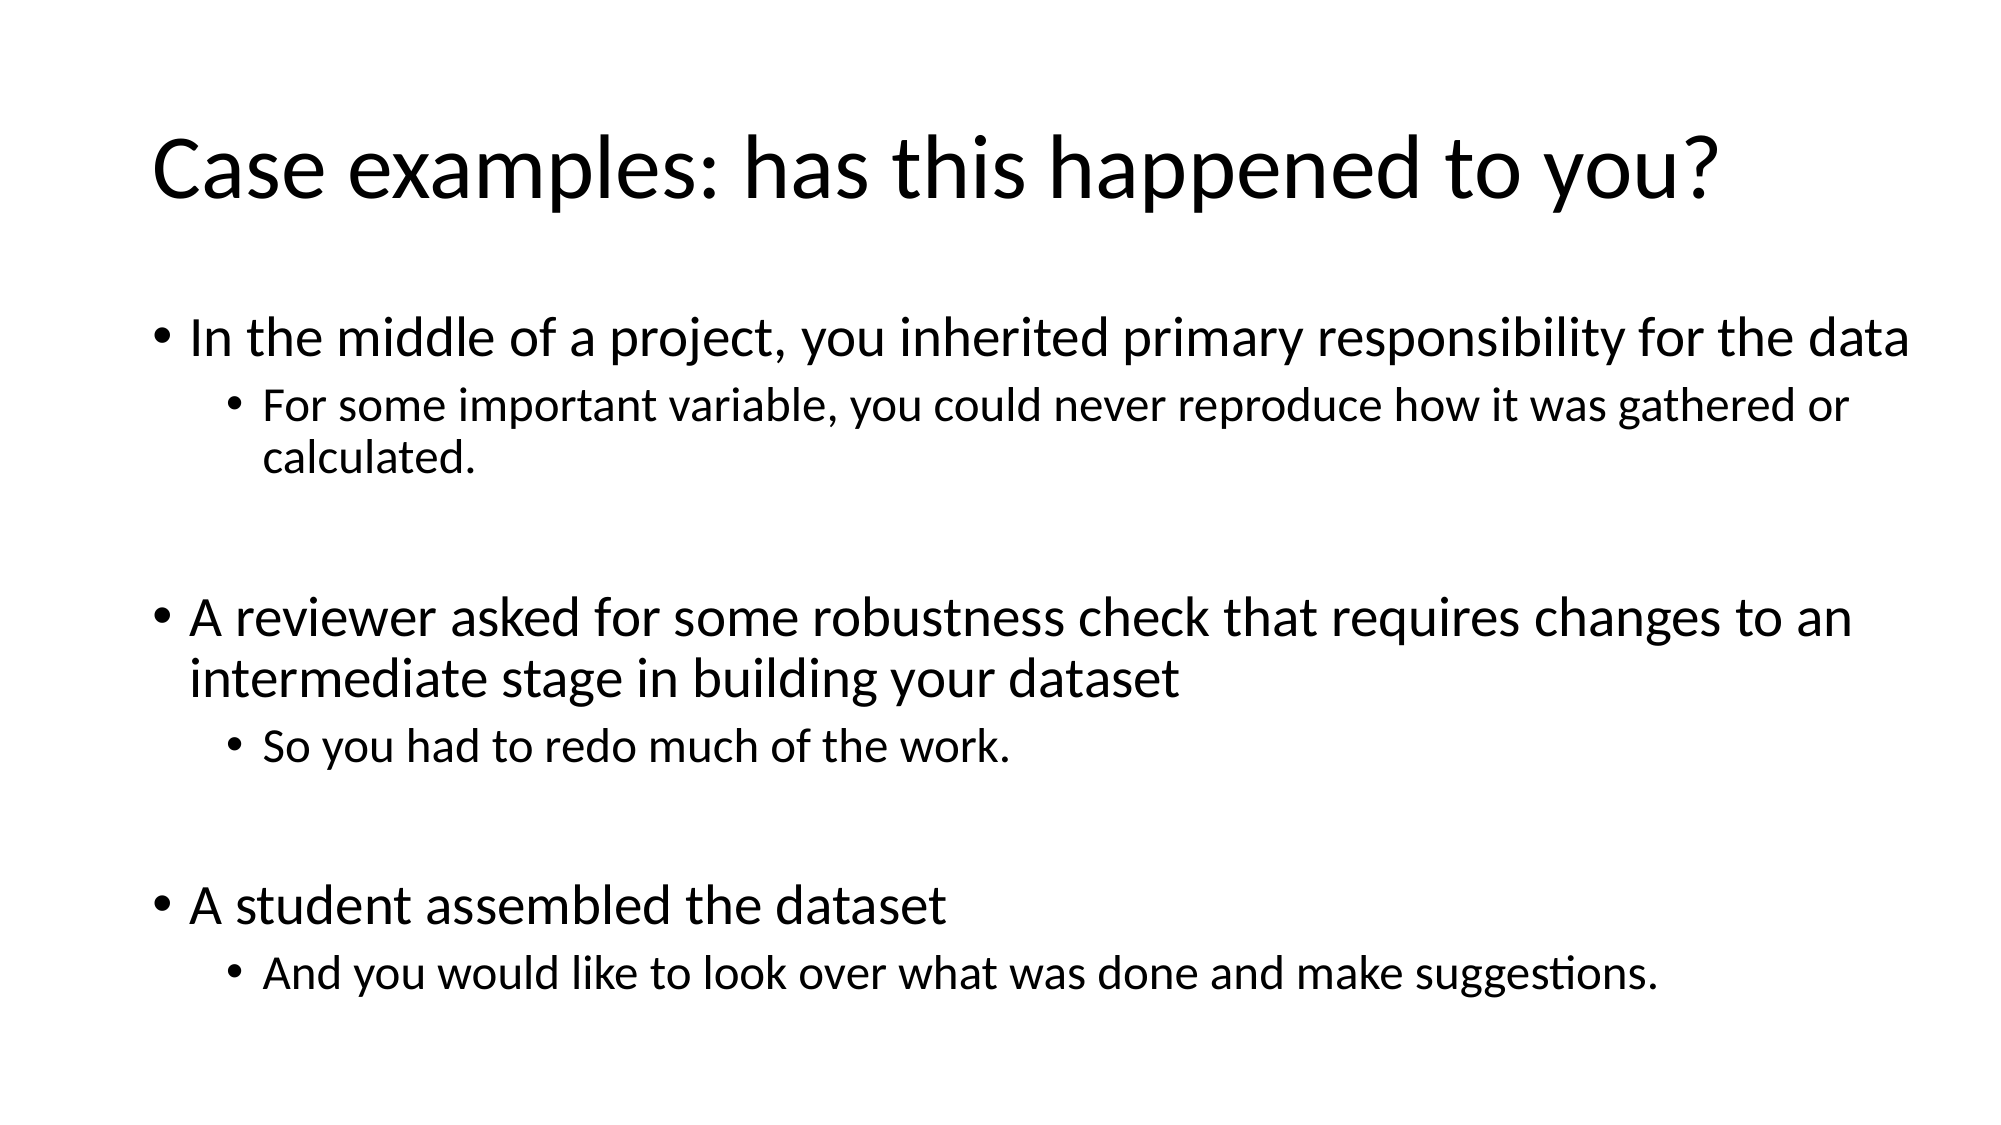

# Case examples: has this happened to you?
In the middle of a project, you inherited primary responsibility for the data
For some important variable, you could never reproduce how it was gathered or calculated.

A reviewer asked for some robustness check that requires changes to an intermediate stage in building your dataset
So you had to redo much of the work.

A student assembled the dataset
And you would like to look over what was done and make suggestions.